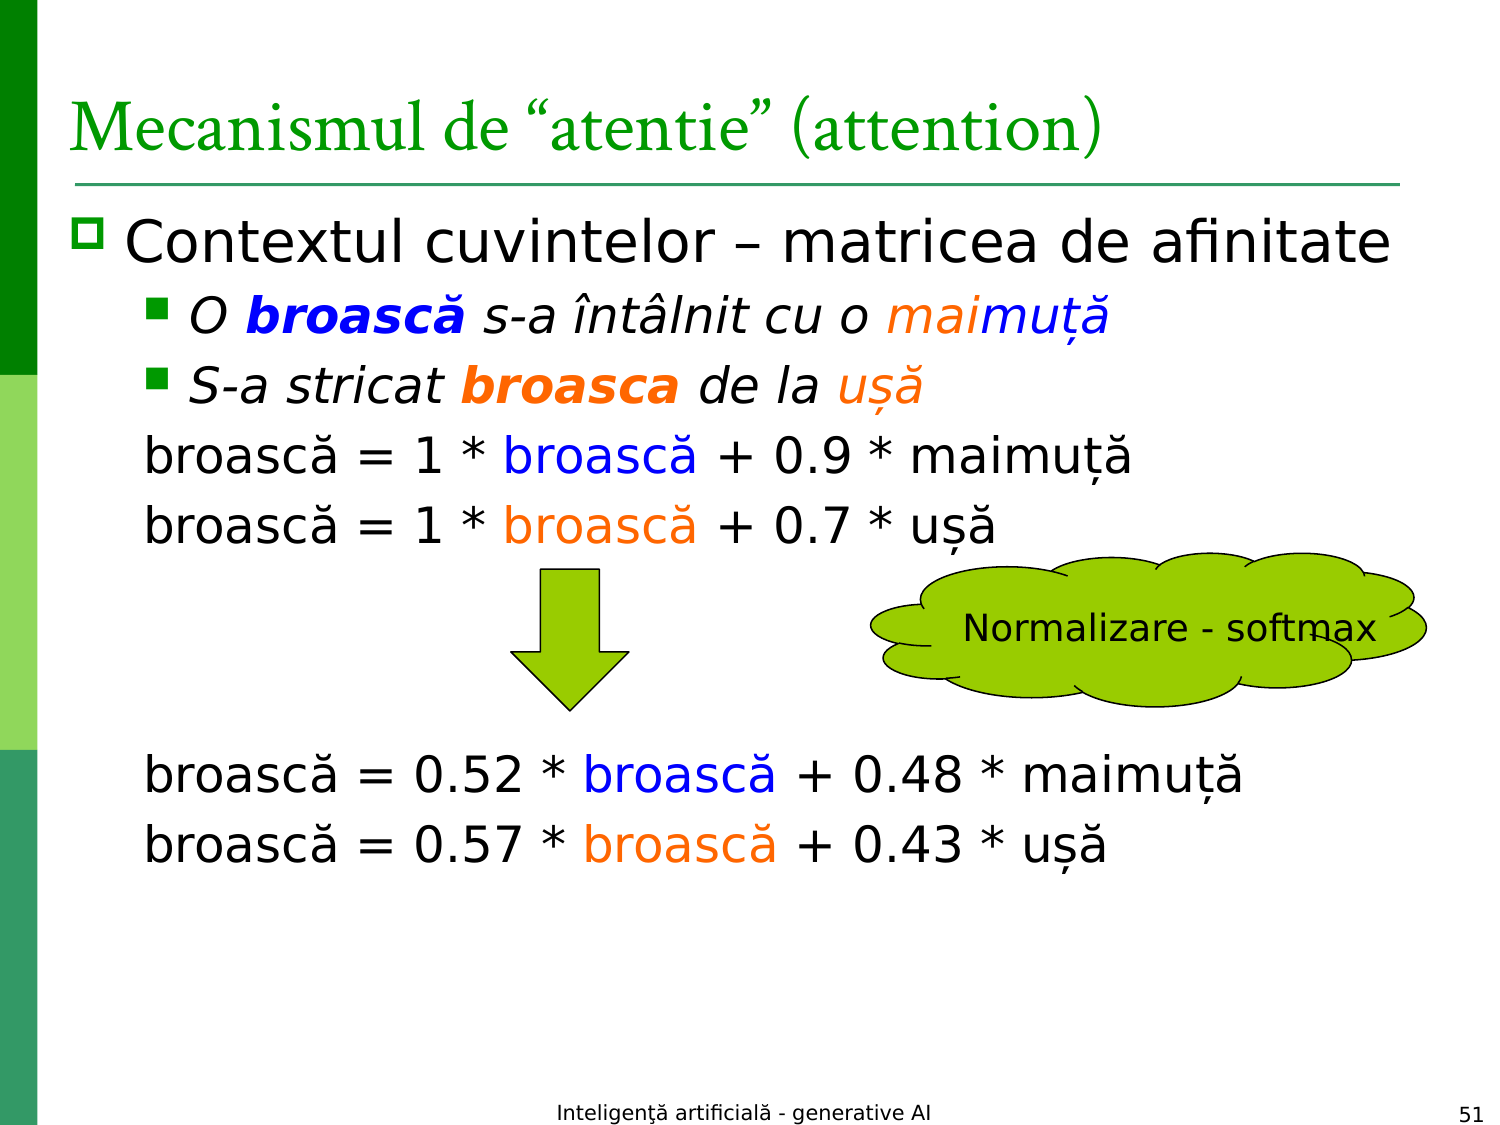

# Mecanismul de “atentie” (attention)
Contextul cuvintelor – matricea de afinitate
O broască s-a întâlnit cu o maimuță
S-a stricat broasca de la ușă
broască = 1 * broască + 0.9 * maimuță
broască = 1 * broască + 0.7 * ușă

broască = 0.52 * broască + 0.48 * maimuță
broască = 0.57 * broască + 0.43 * ușă

Normalizare - softmax

Inteligenţă artificială - generative AI
51